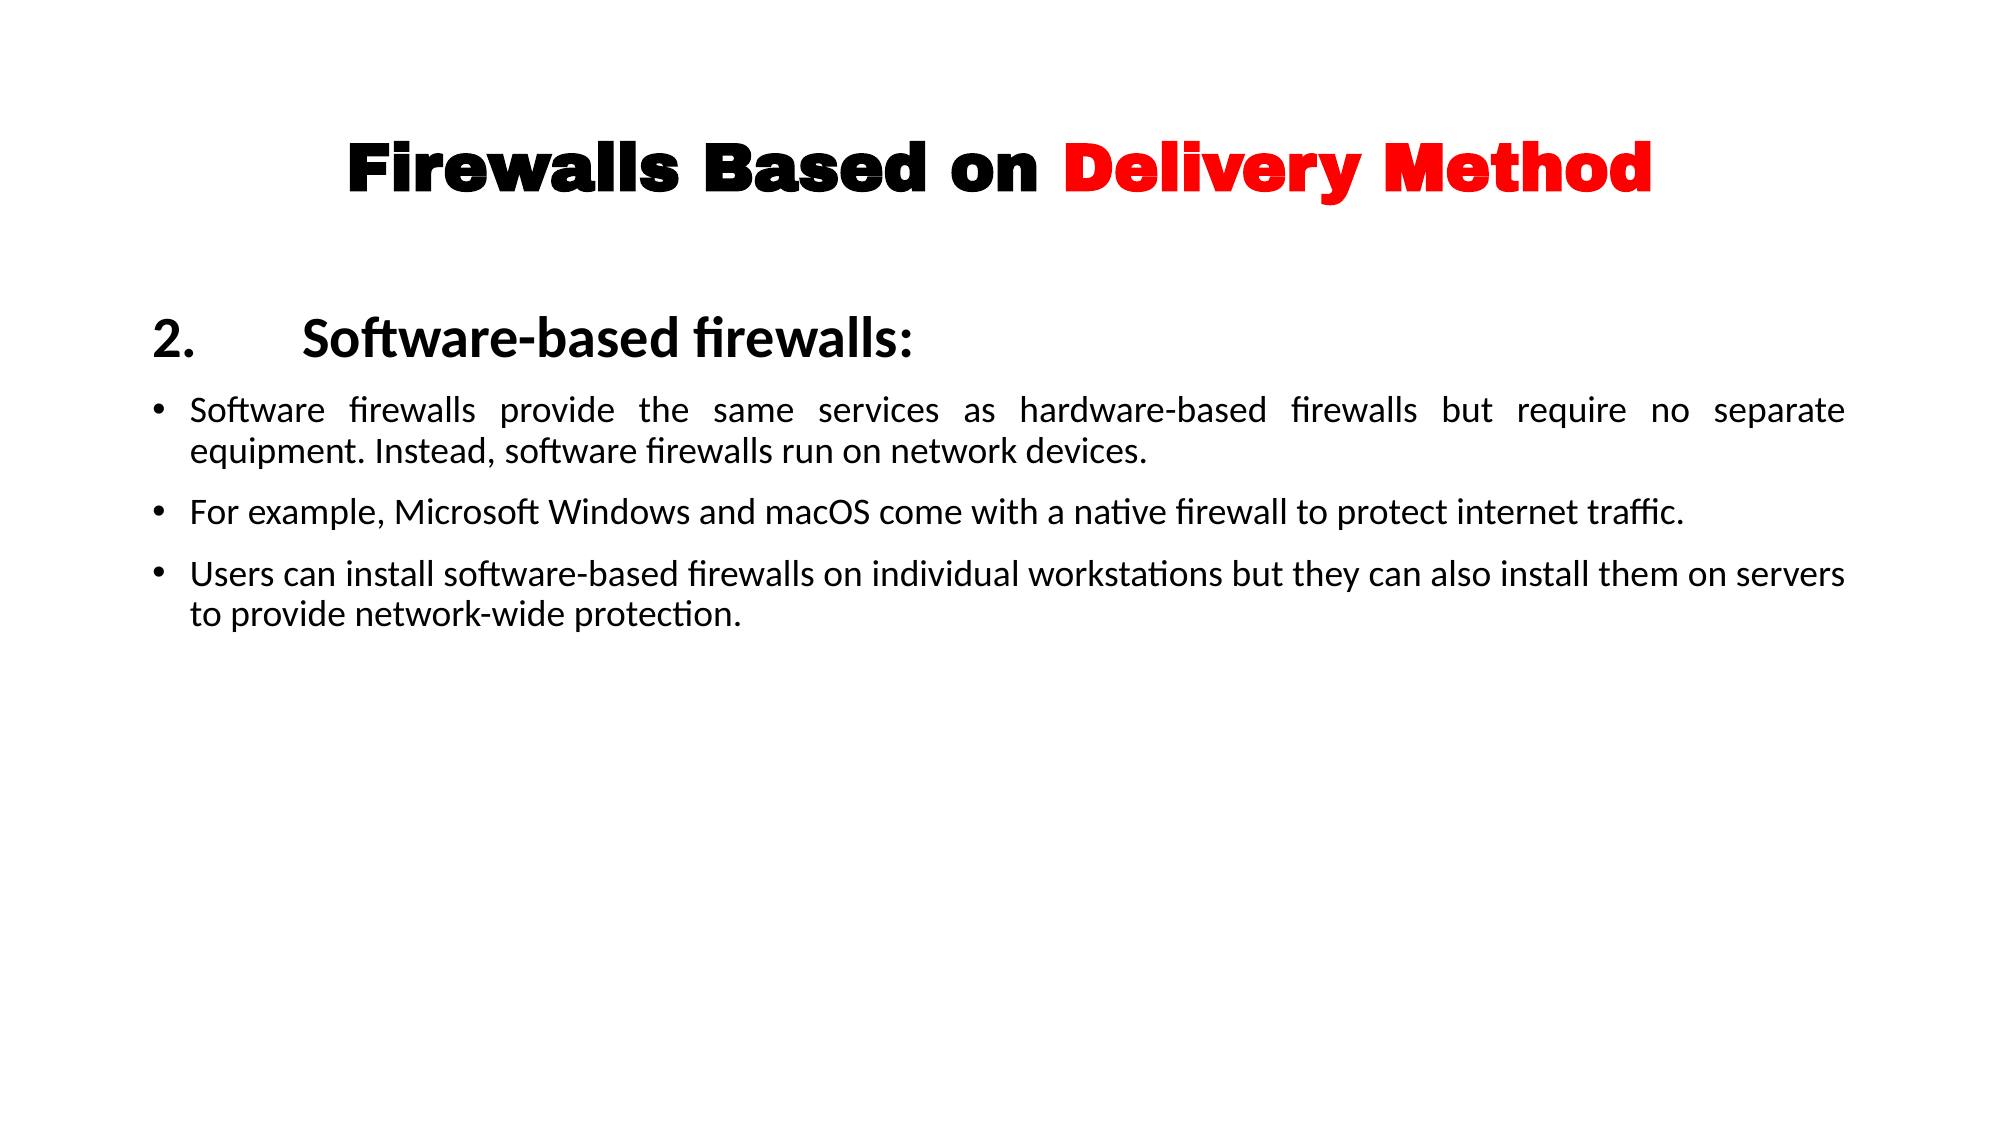

# Firewalls Based on Delivery Method
2.	Software-based firewalls:
Software firewalls provide the same services as hardware-based firewalls but require no separate equipment. Instead, software firewalls run on network devices.
For example, Microsoft Windows and macOS come with a native firewall to protect internet traffic.
Users can install software-based firewalls on individual workstations but they can also install them on servers to provide network-wide protection.